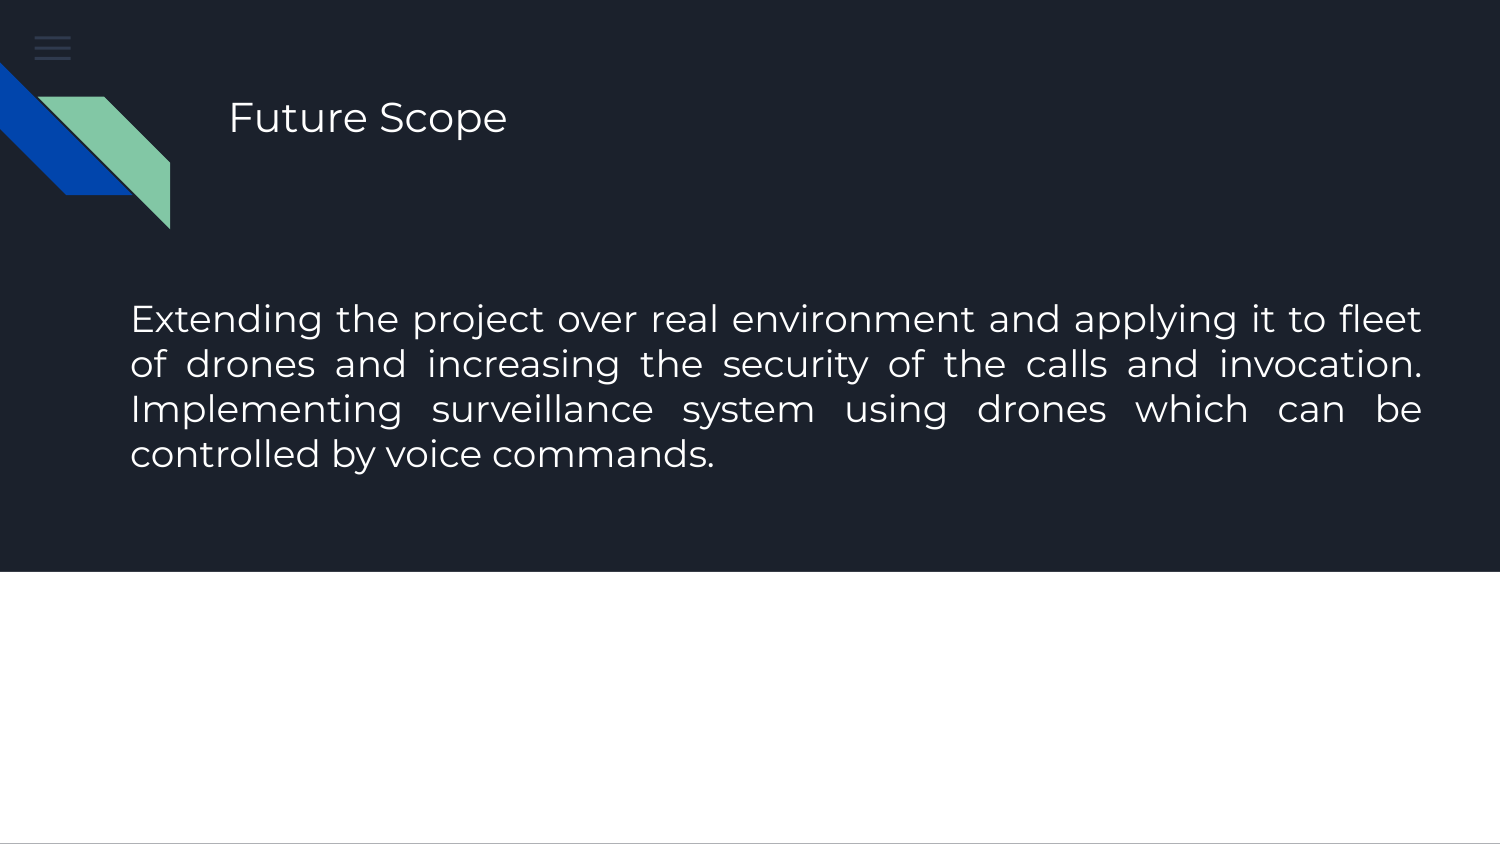

Future Scope
# Extending the project over real environment and applying it to fleet of drones and increasing the security of the calls and invocation. Implementing surveillance system using drones which can be controlled by voice commands.